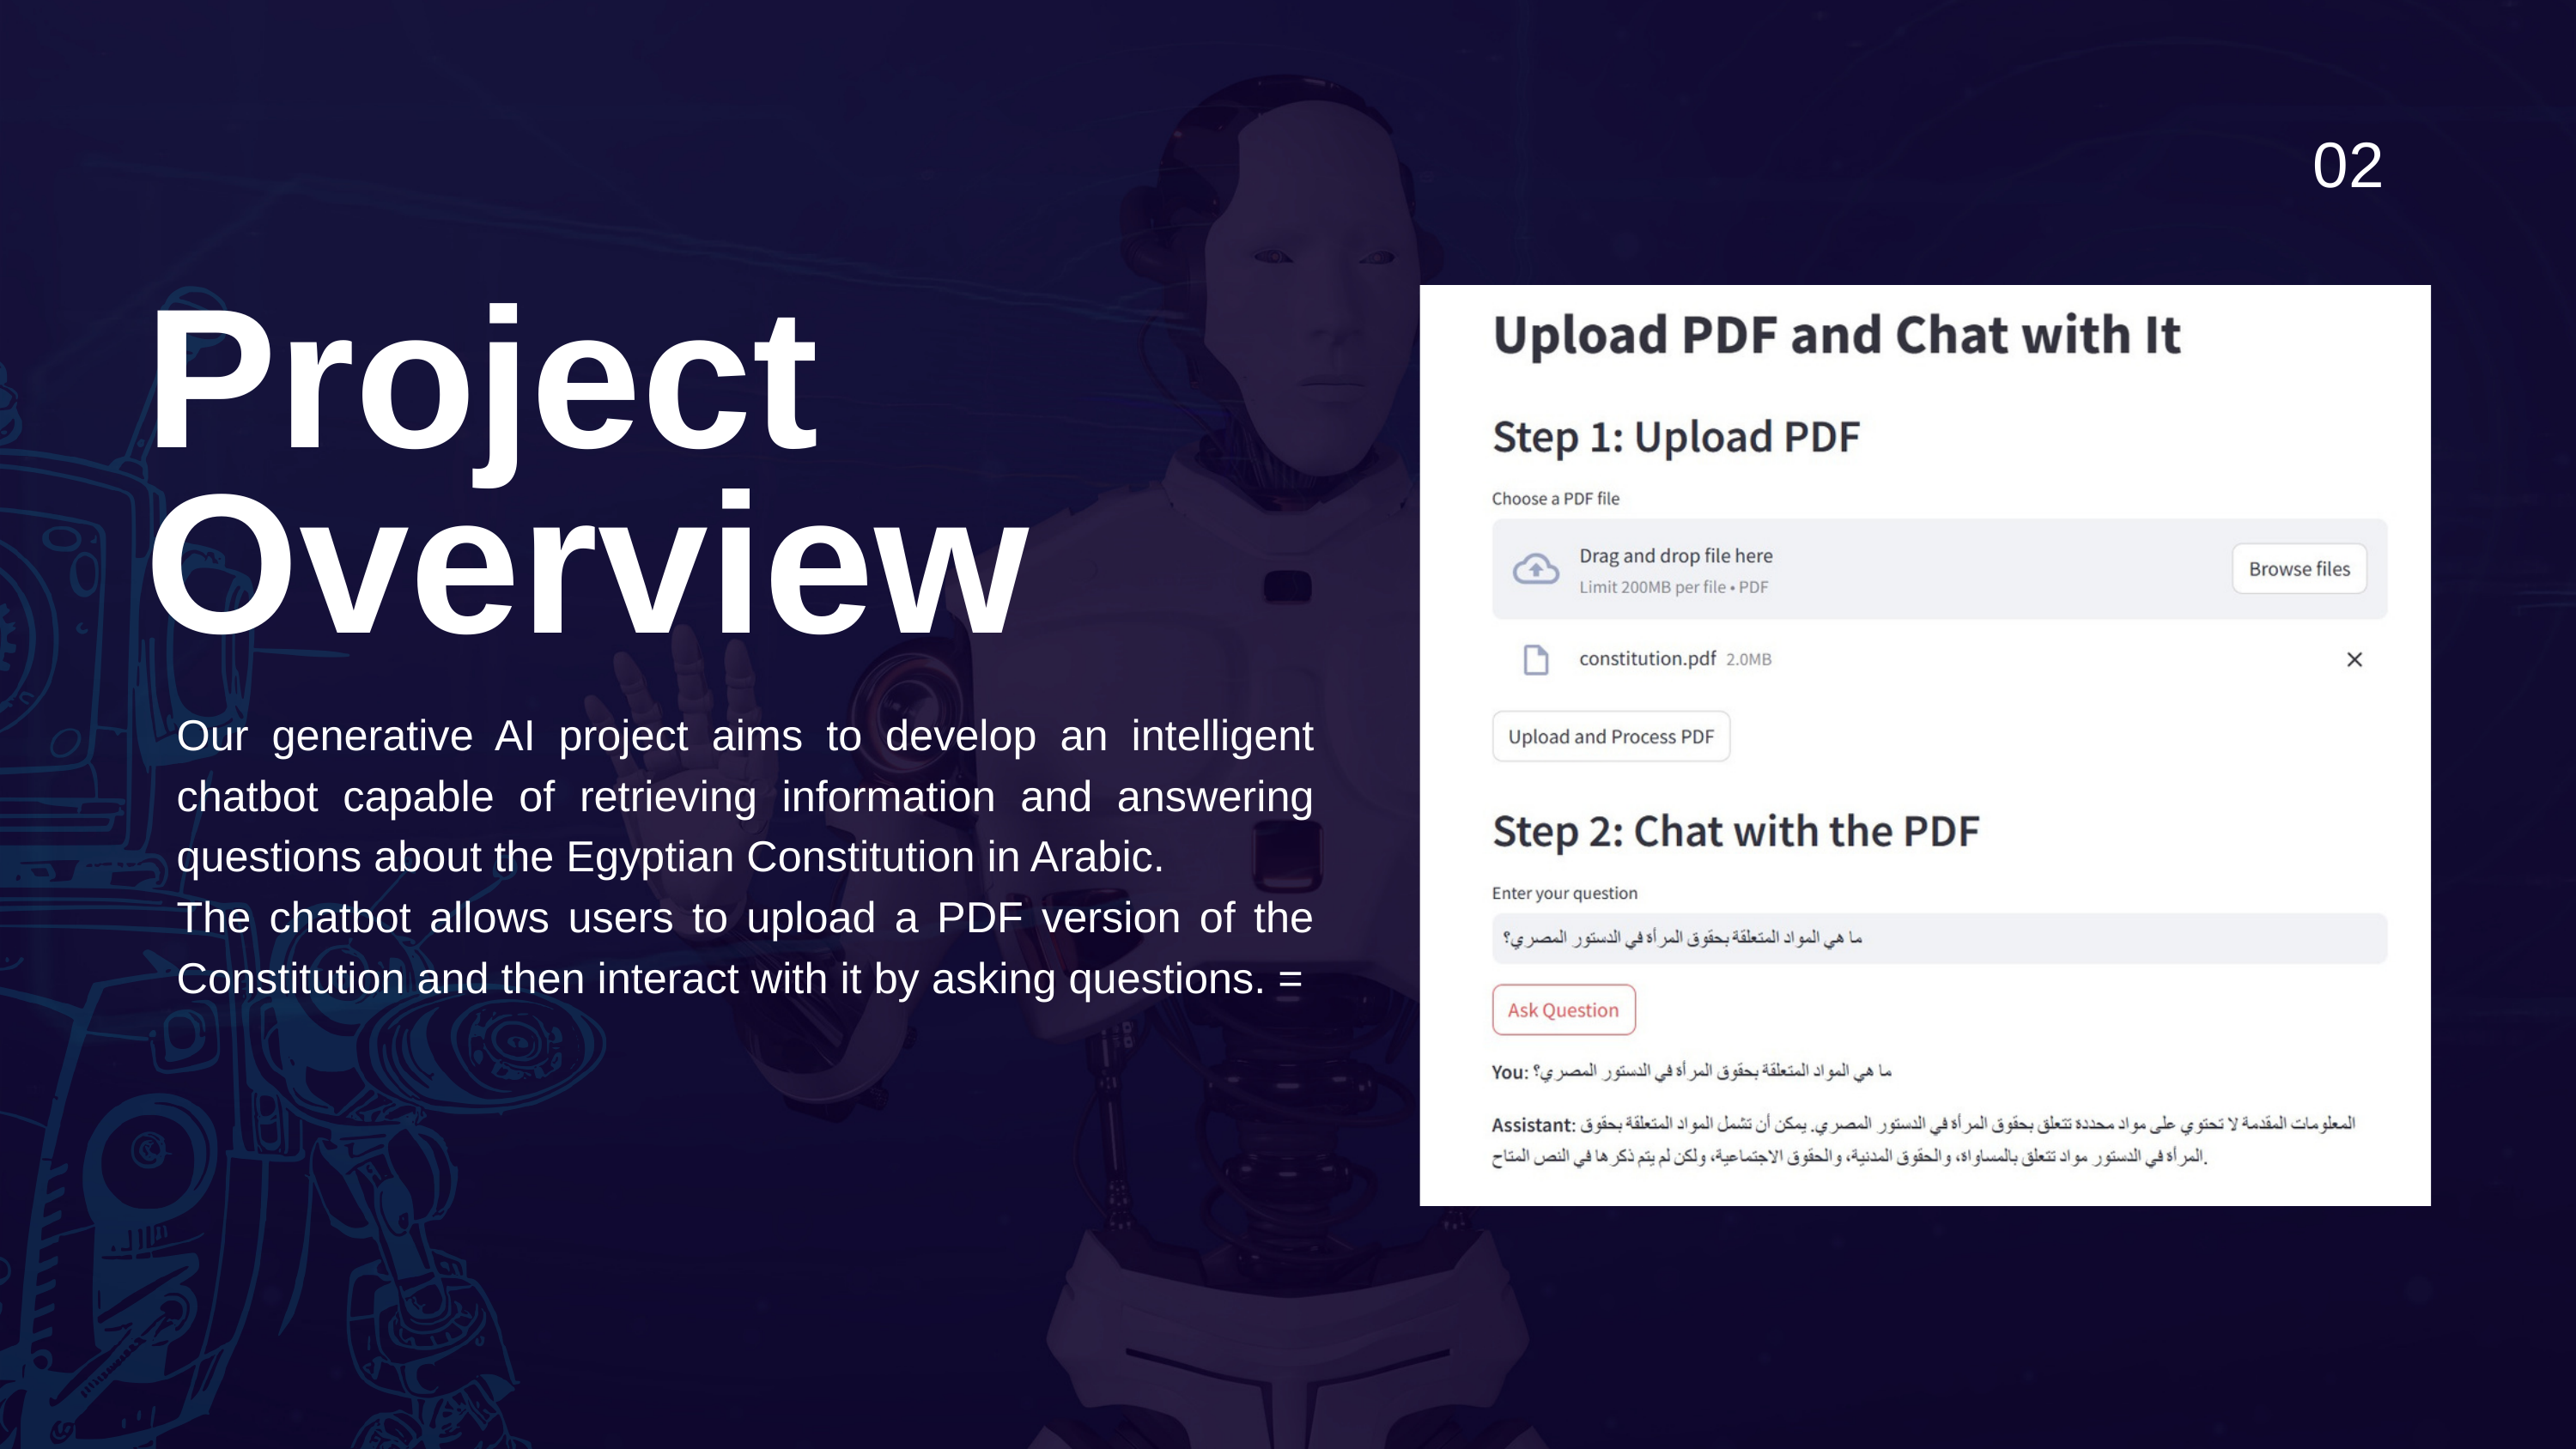

02

Project Overview
Our generative AI project aims to develop an intelligent chatbot capable of retrieving information and answering questions about the Egyptian Constitution in Arabic.
The chatbot allows users to upload a PDF version of the Constitution and then interact with it by asking questions. =